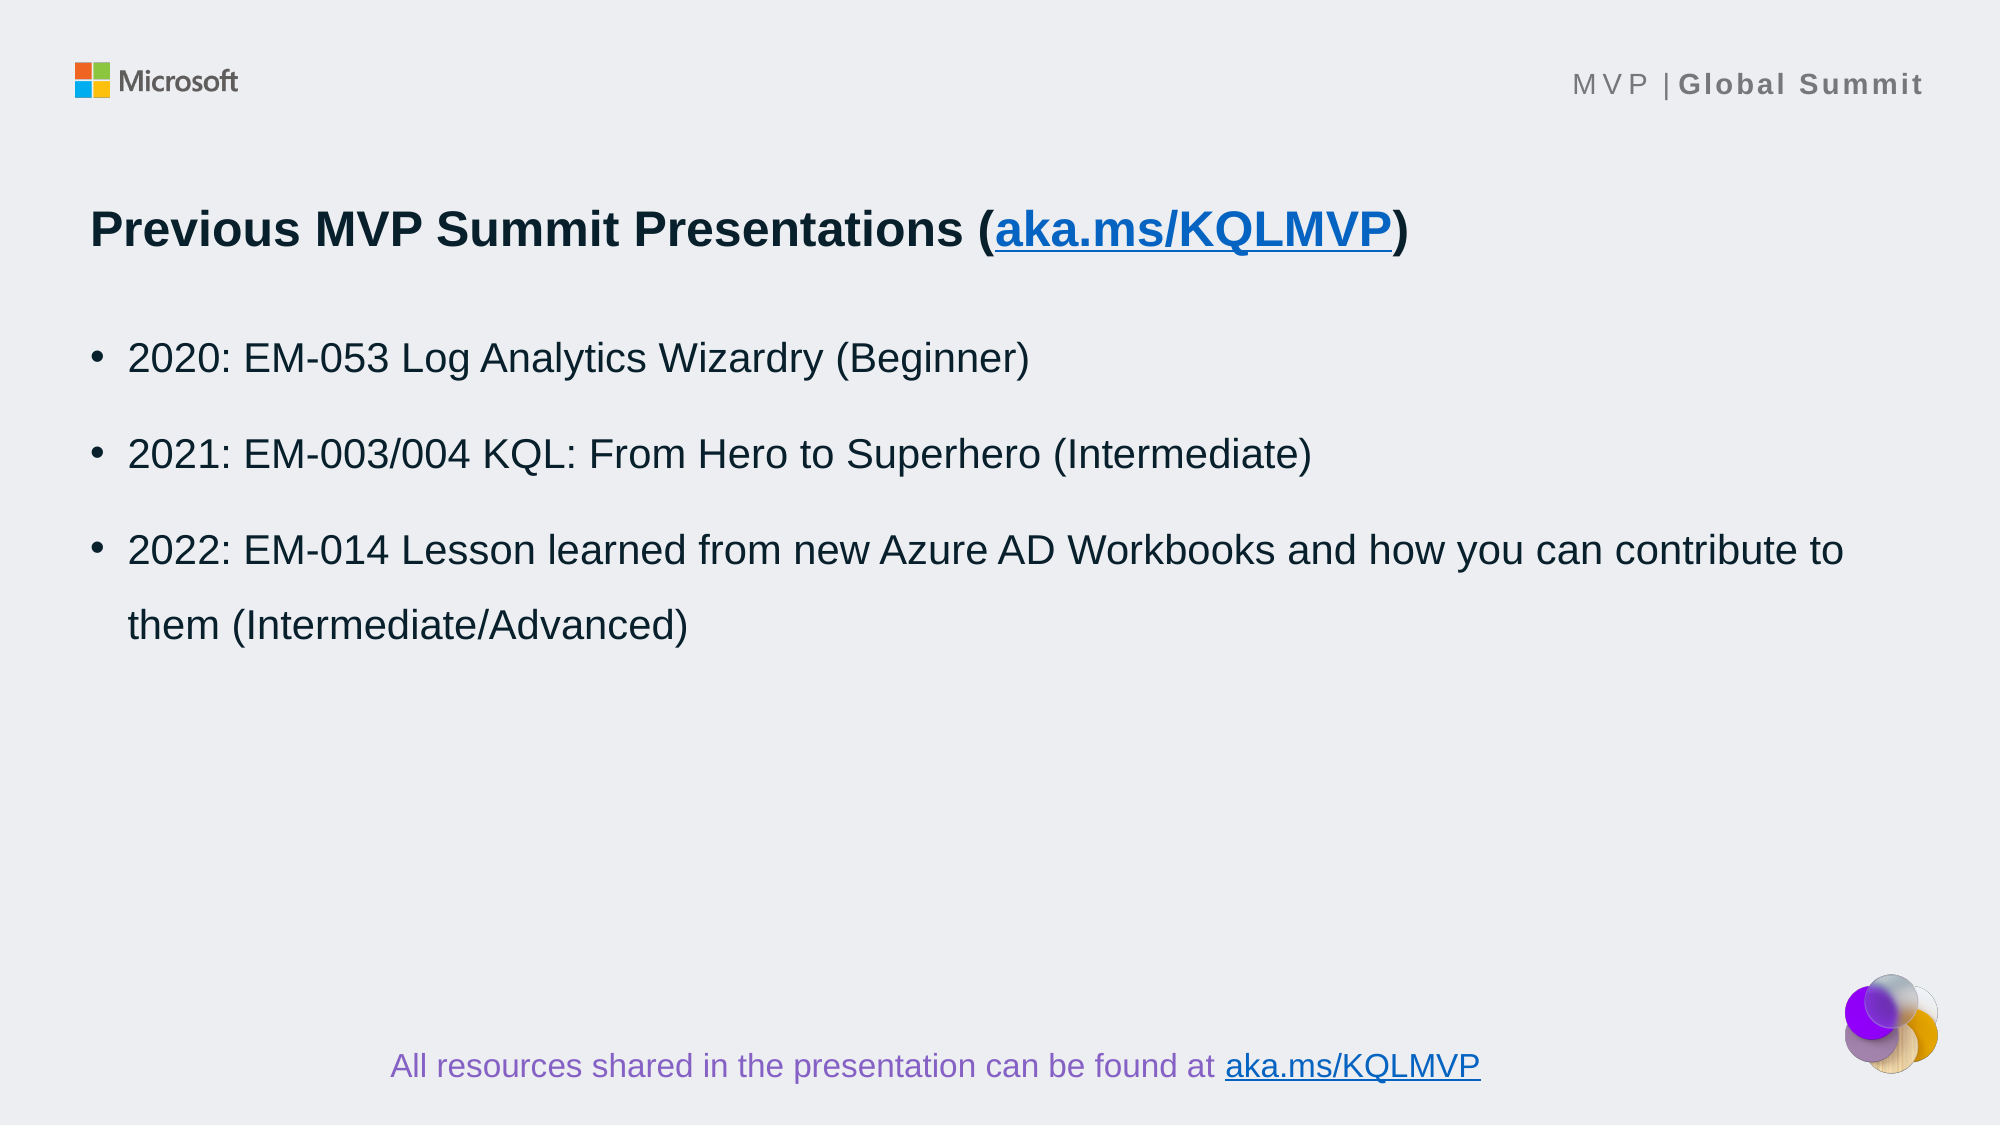

# Previous MVP Summit Presentations (aka.ms/KQLMVP)
2020: EM-053 Log Analytics Wizardry (Beginner)
2021: EM-003/004 KQL: From Hero to Superhero (Intermediate)
2022: EM-014 Lesson learned from new Azure AD Workbooks and how you can contribute to them (Intermediate/Advanced)

All resources shared in the presentation can be found at aka.ms/KQLMVP